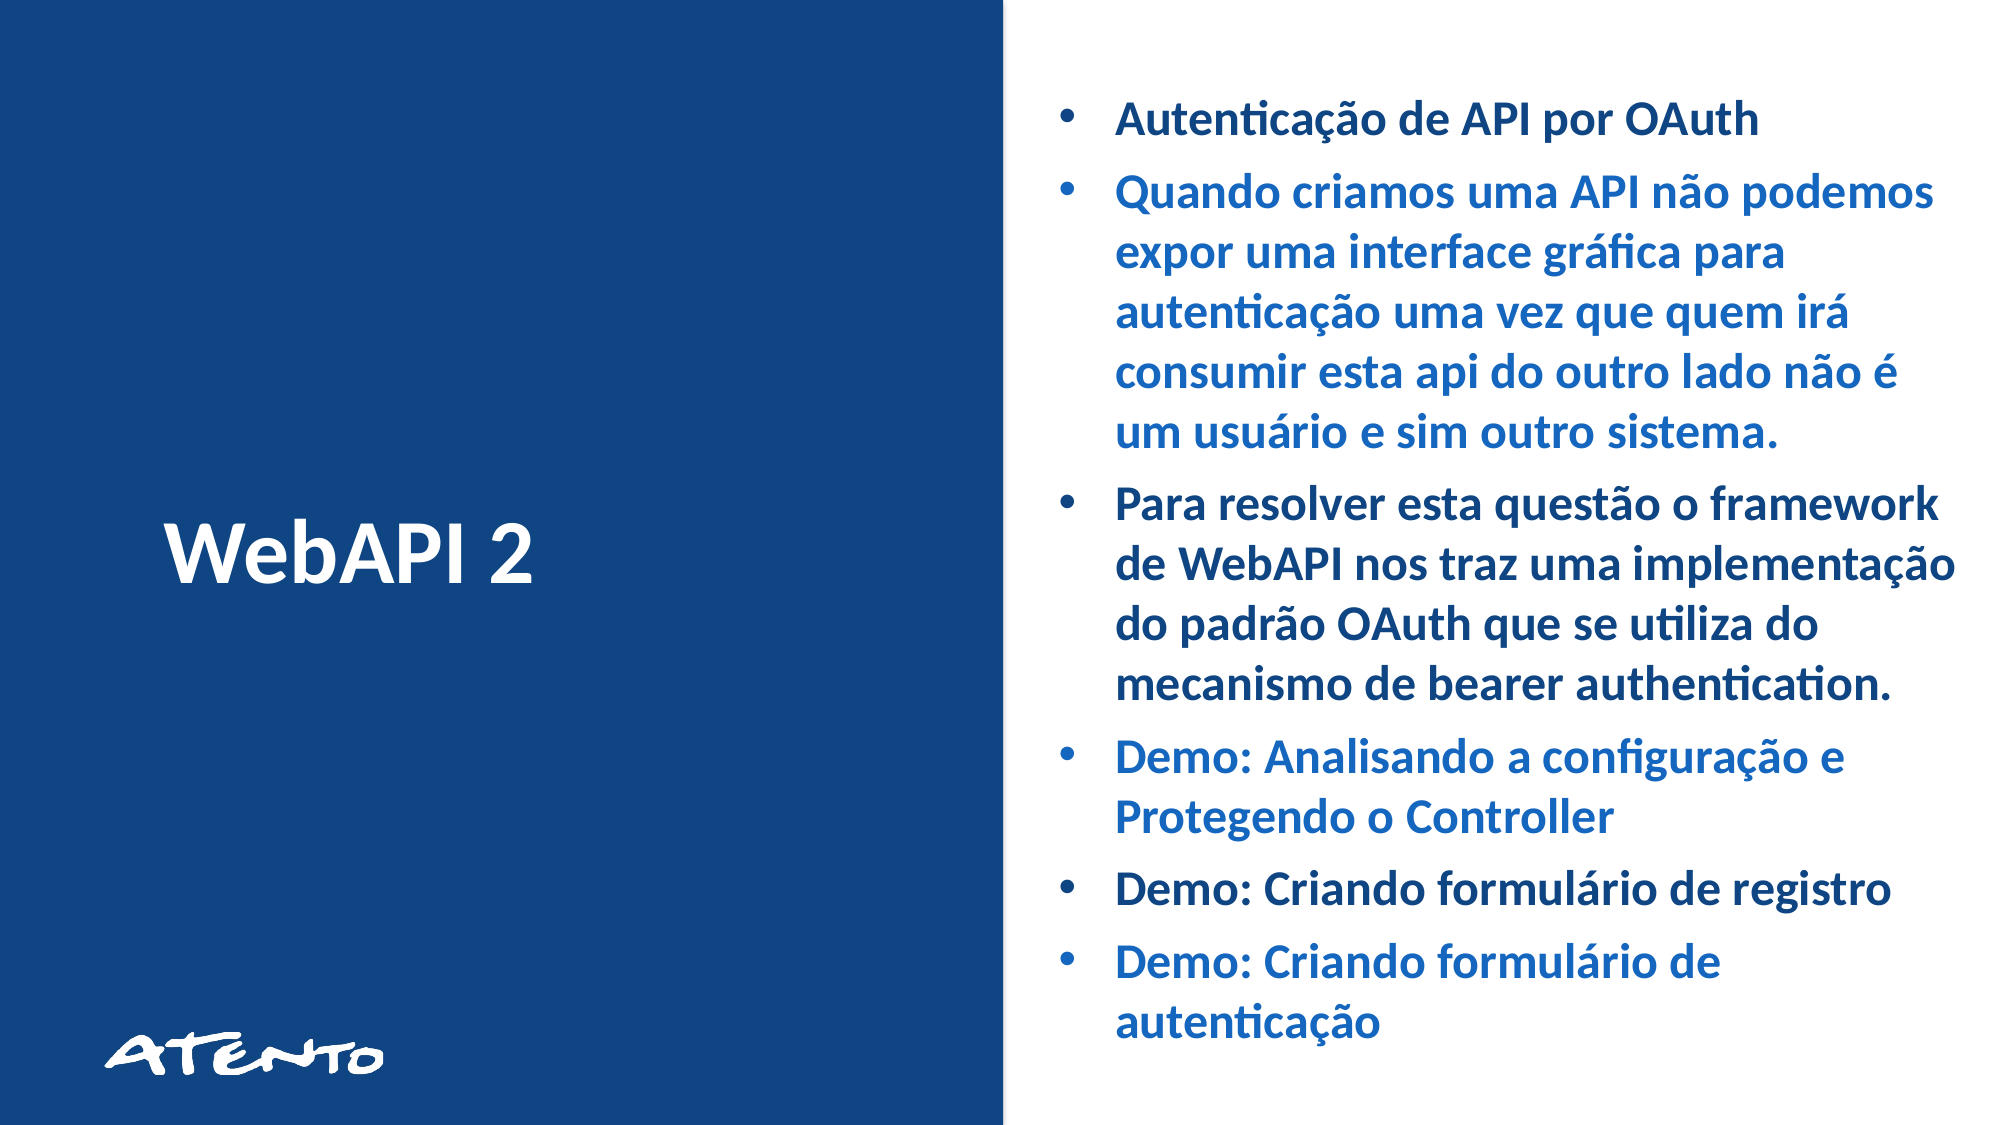

Autenticação de API por OAuth
Quando criamos uma API não podemos expor uma interface gráfica para autenticação uma vez que quem irá consumir esta api do outro lado não é um usuário e sim outro sistema.
Para resolver esta questão o framework de WebAPI nos traz uma implementação do padrão OAuth que se utiliza do mecanismo de bearer authentication.
Demo: Analisando a configuração e Protegendo o Controller
Demo: Criando formulário de registro
Demo: Criando formulário de autenticação
WebAPI 2